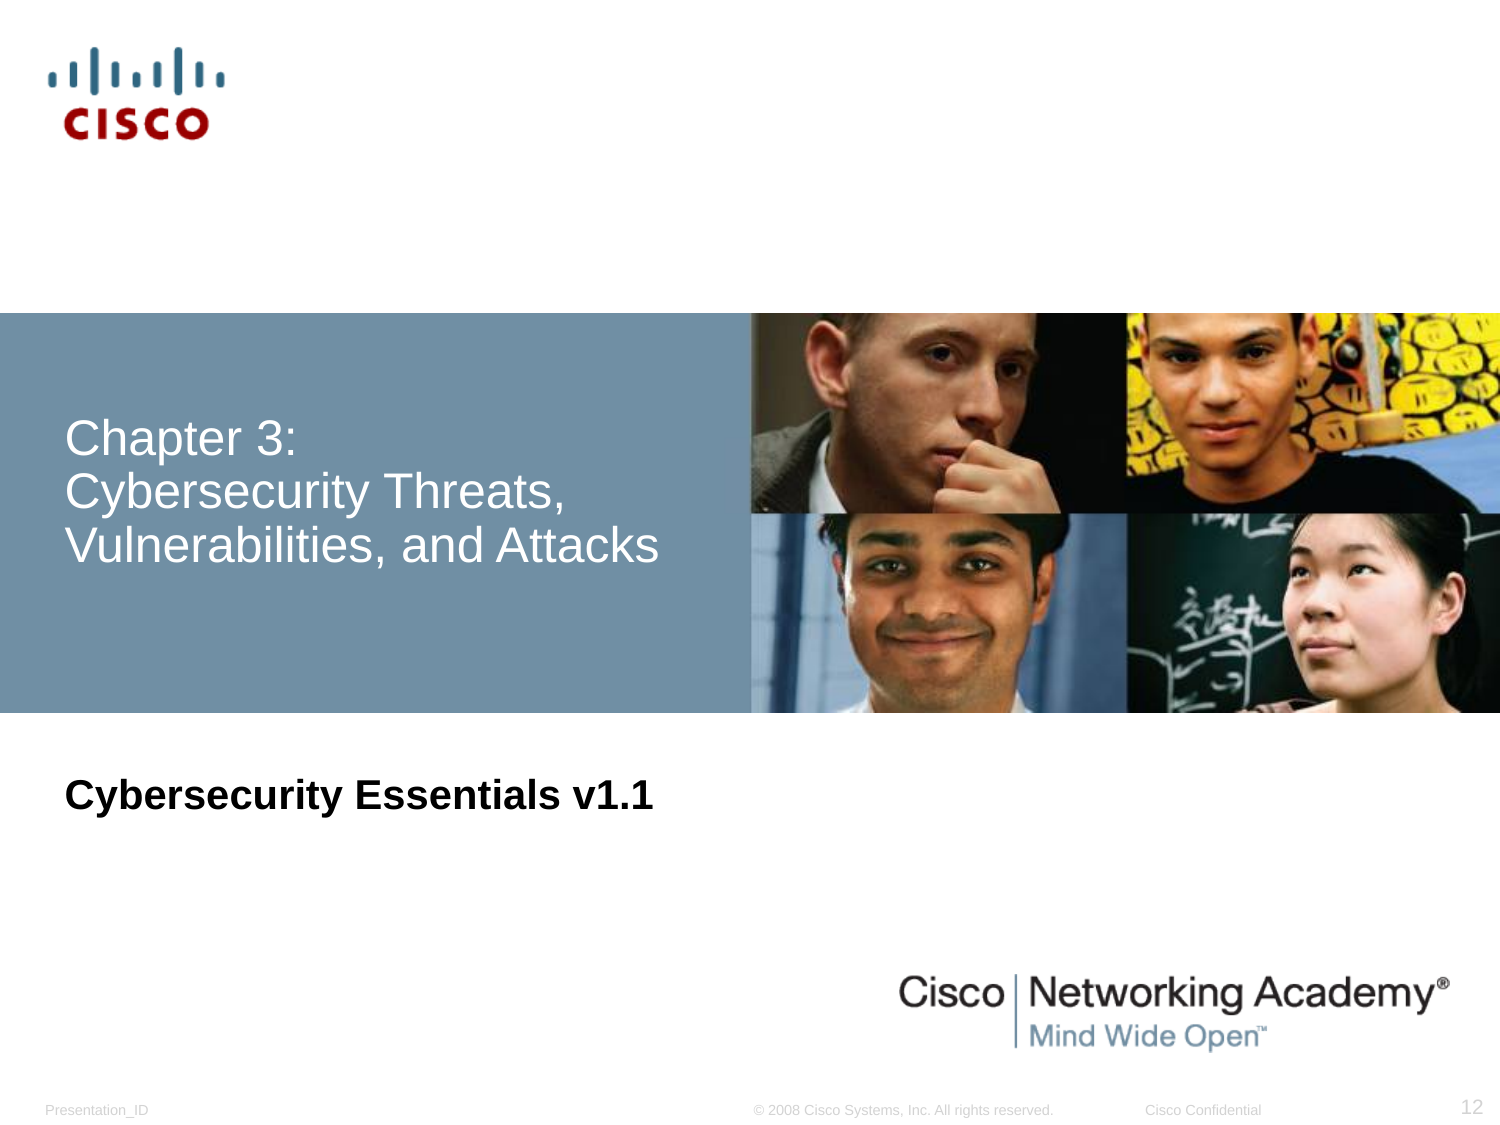

# Chapter 3: Cybersecurity Threats, Vulnerabilities, and Attacks
Cybersecurity Essentials v1.1